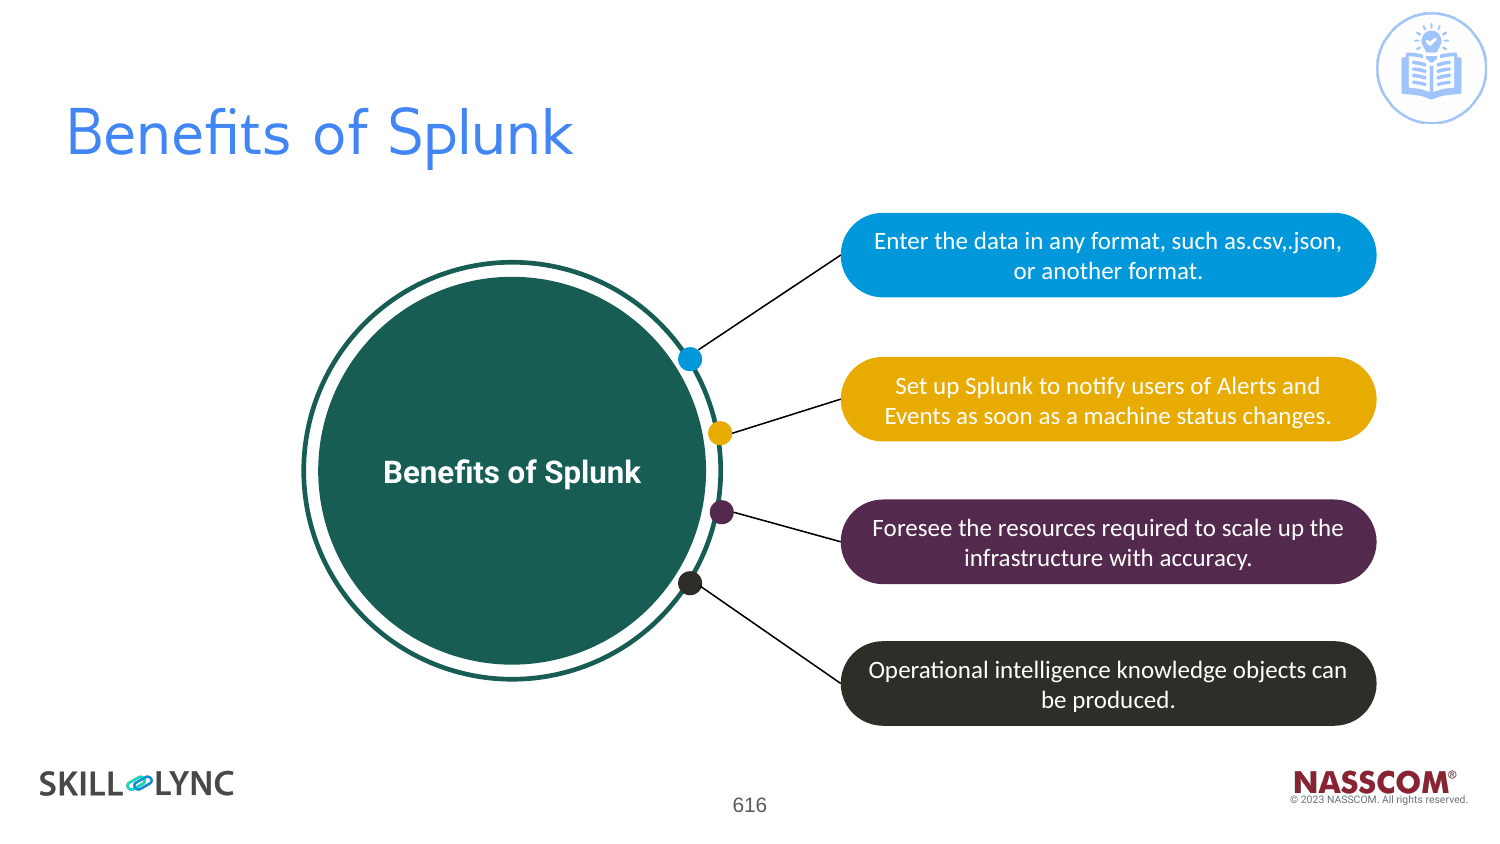

# Benefits of Splunk
Enter the data in any format, such as.csv,.json, or another format.

Benefits of Splunk
Set up Splunk to notify users of Alerts and Events as soon as a machine status changes.

Foresee the resources required to scale up the infrastructure with accuracy.

Operational intelligence knowledge objects can be produced.
616